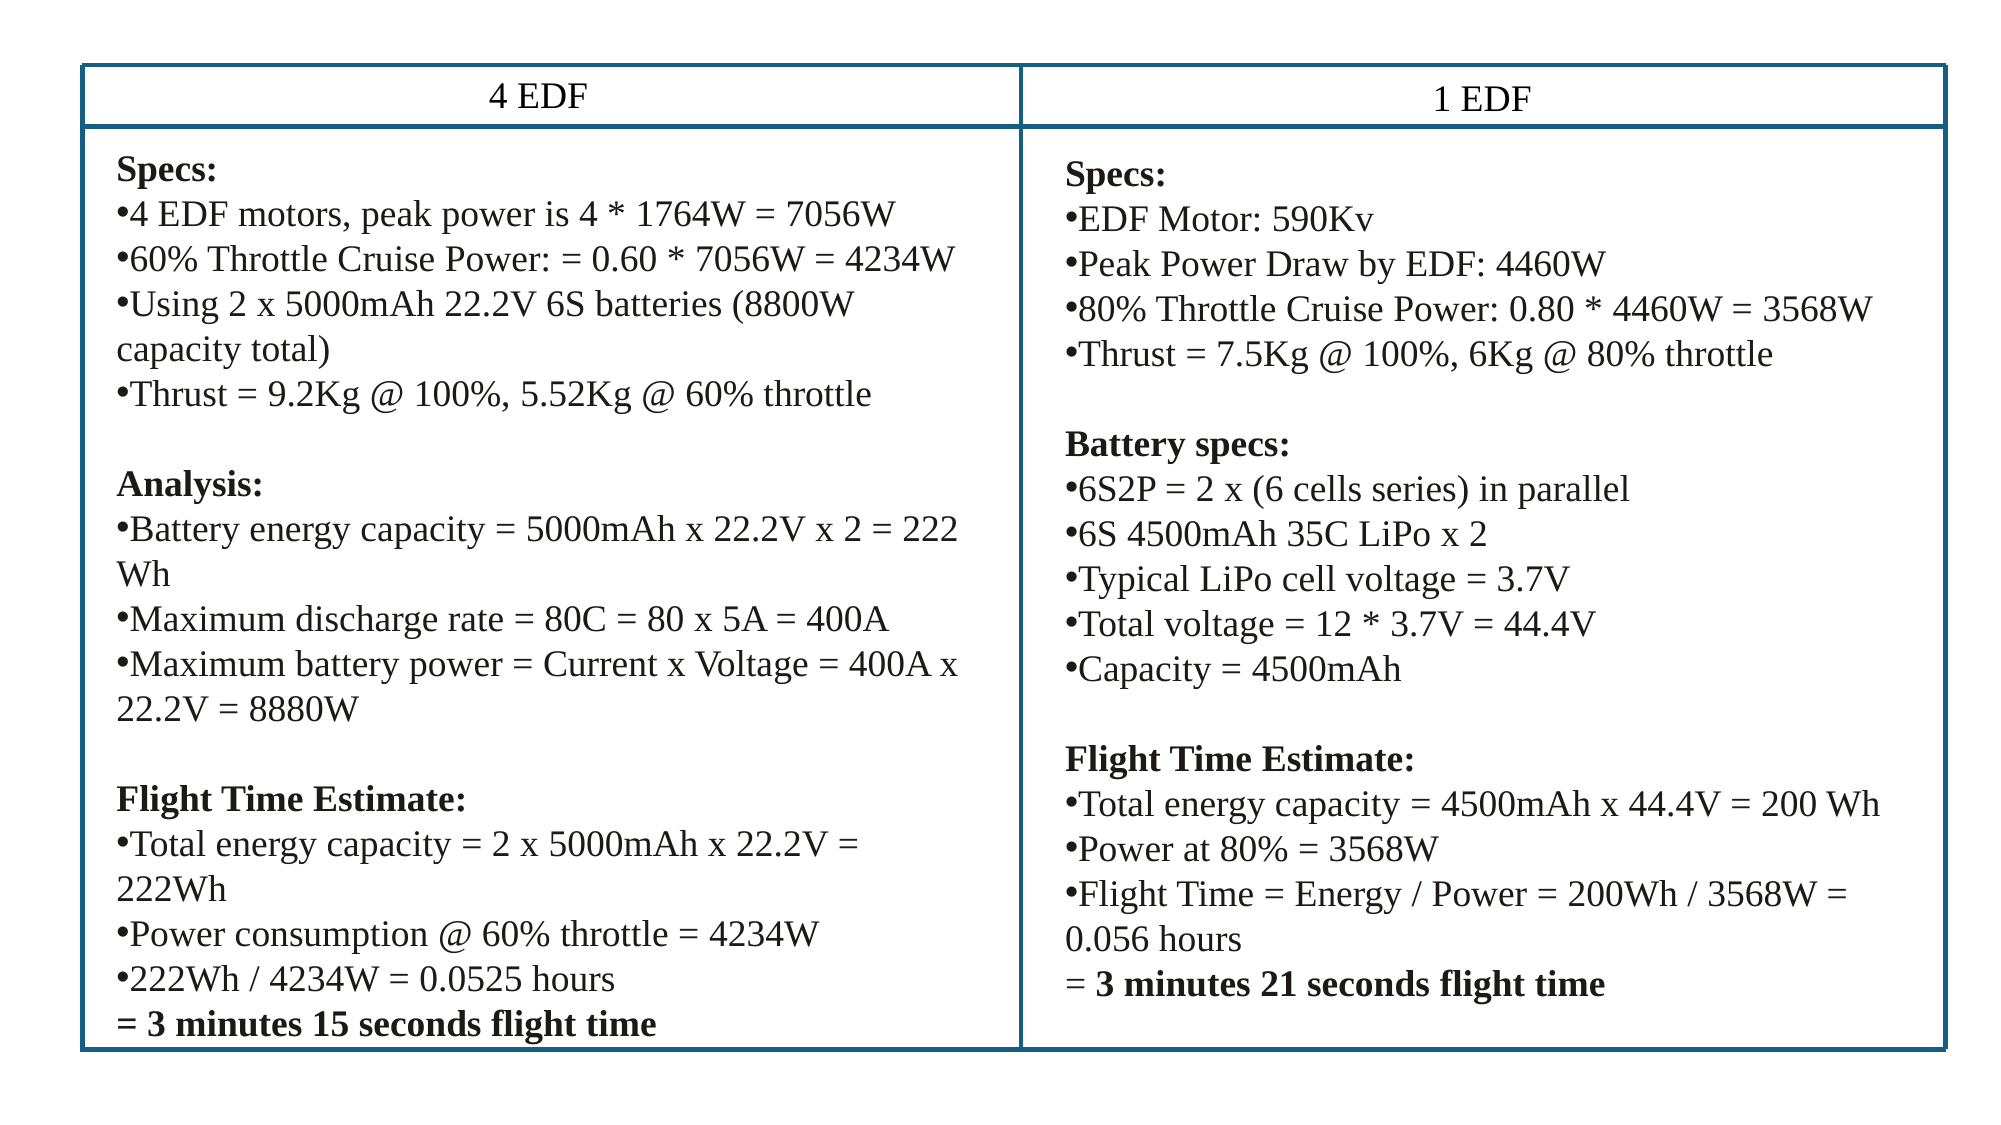

4 EDF
1 EDF
Specs:
4 EDF motors, peak power is 4 * 1764W = 7056W
60% Throttle Cruise Power: = 0.60 * 7056W = 4234W
Using 2 x 5000mAh 22.2V 6S batteries (8800W capacity total)
Thrust = 9.2Kg @ 100%, 5.52Kg @ 60% throttle

Analysis:
Battery energy capacity = 5000mAh x 22.2V x 2 = 222 Wh
Maximum discharge rate = 80C = 80 x 5A = 400A
Maximum battery power = Current x Voltage = 400A x 22.2V = 8880W

Flight Time Estimate:
Total energy capacity = 2 x 5000mAh x 22.2V = 222Wh
Power consumption @ 60% throttle = 4234W
222Wh / 4234W = 0.0525 hours
= 3 minutes 15 seconds flight time
Specs:
EDF Motor: 590Kv
Peak Power Draw by EDF: 4460W
80% Throttle Cruise Power: 0.80 * 4460W = 3568W
Thrust = 7.5Kg @ 100%, 6Kg @ 80% throttle

Battery specs:
6S2P = 2 x (6 cells series) in parallel
6S 4500mAh 35C LiPo x 2
Typical LiPo cell voltage = 3.7V
Total voltage = 12 * 3.7V = 44.4V
Capacity = 4500mAh

Flight Time Estimate:
Total energy capacity = 4500mAh x 44.4V = 200 Wh
Power at 80% = 3568W
Flight Time = Energy / Power = 200Wh / 3568W =    0.056 hours
= 3 minutes 21 seconds flight time